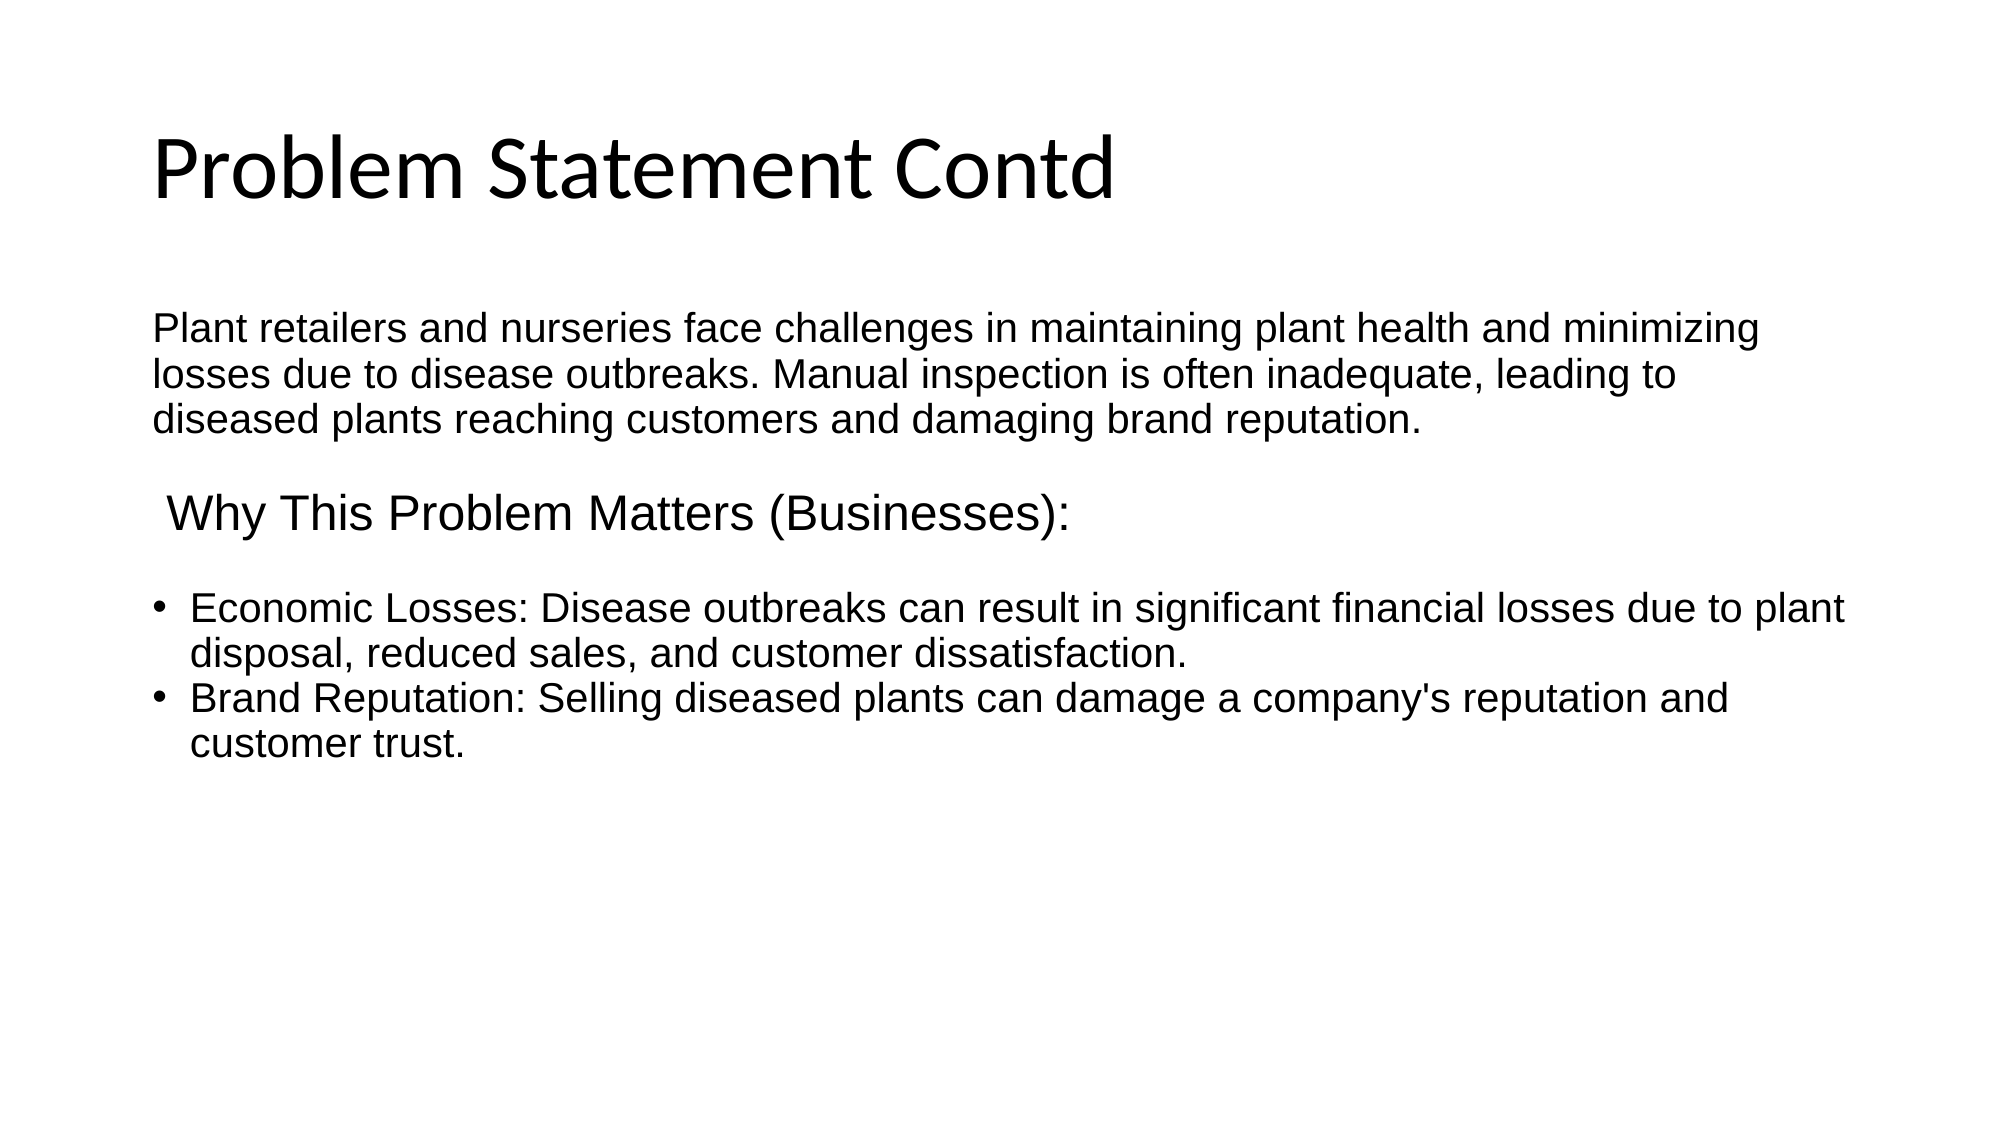

# Problem Statement Contd
Plant retailers and nurseries face challenges in maintaining plant health and minimizing losses due to disease outbreaks. Manual inspection is often inadequate, leading to diseased plants reaching customers and damaging brand reputation.

 Why This Problem Matters (Businesses):

Economic Losses: Disease outbreaks can result in significant financial losses due to plant disposal, reduced sales, and customer dissatisfaction.
Brand Reputation: Selling diseased plants can damage a company's reputation and customer trust.